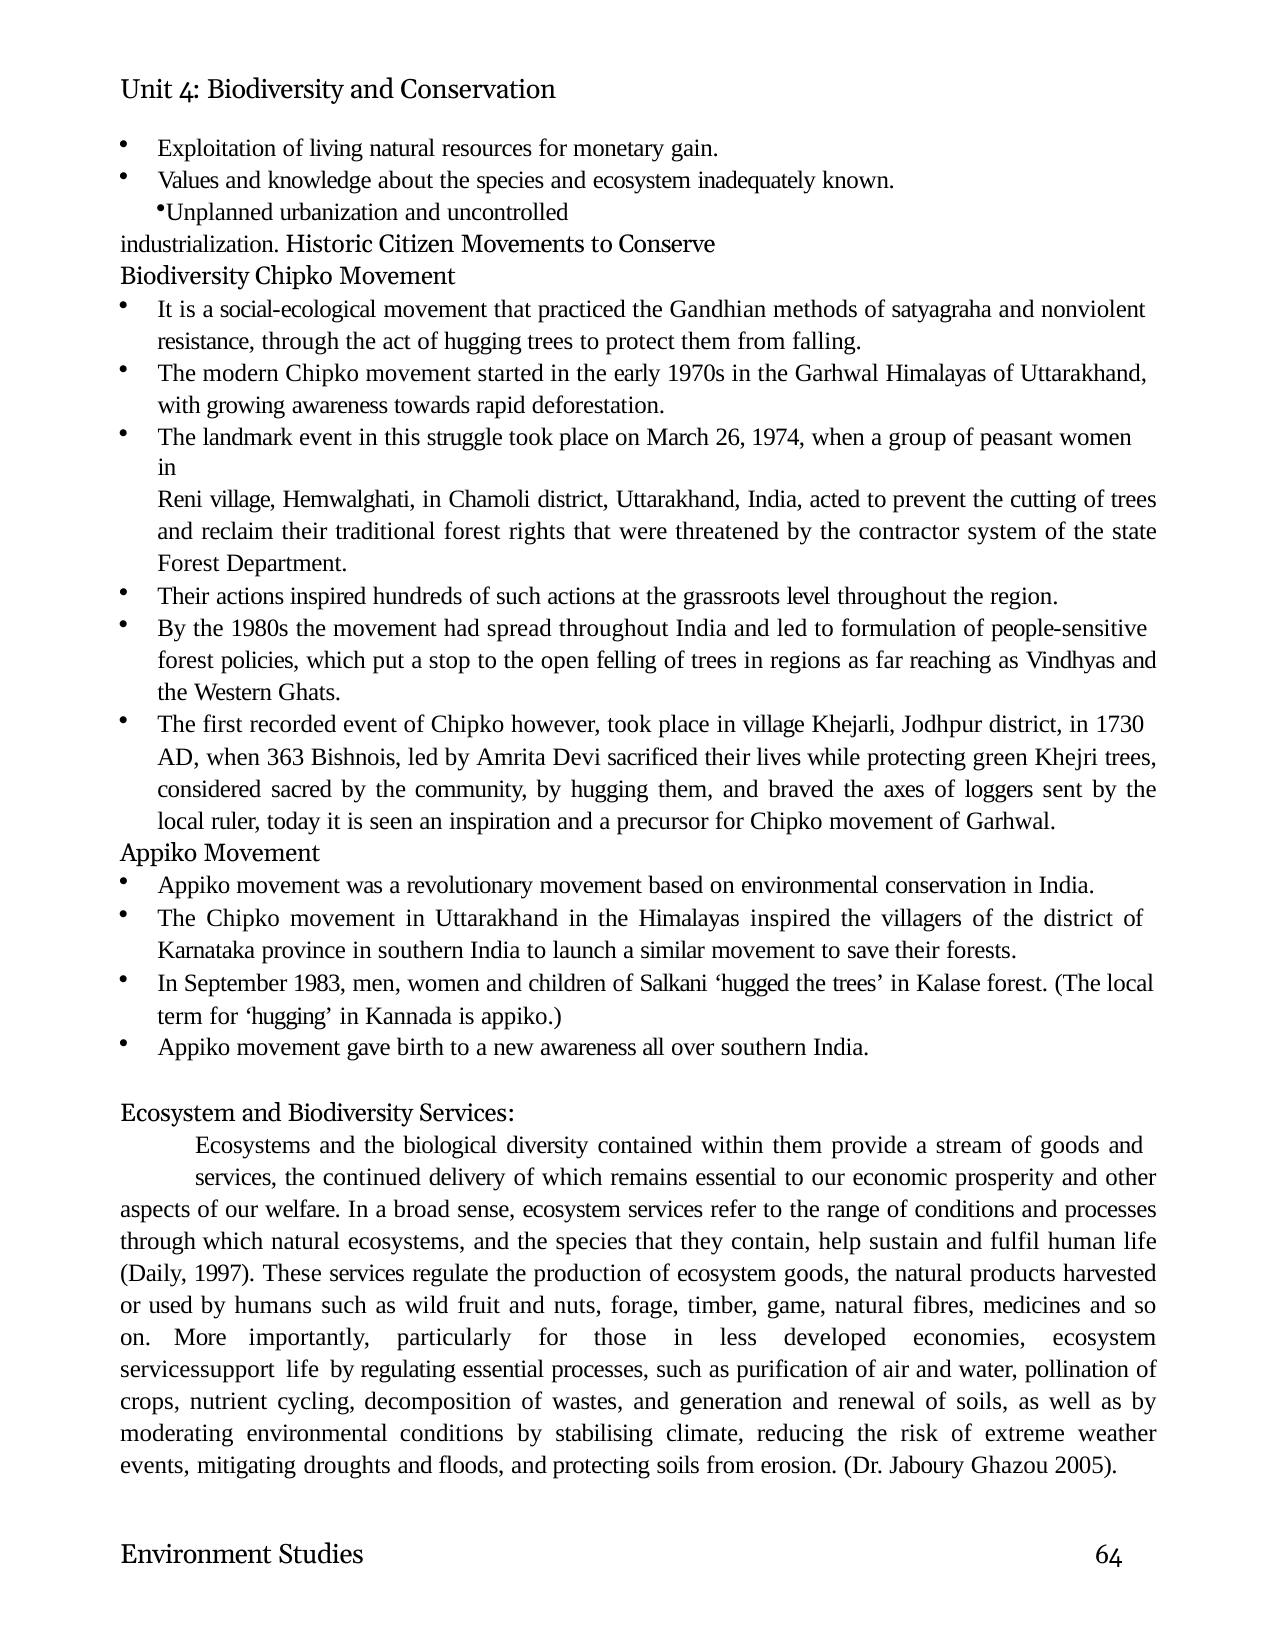

Unit 4: Biodiversity and Conservation
Exploitation of living natural resources for monetary gain.
Values and knowledge about the species and ecosystem inadequately known.
Unplanned urbanization and uncontrolled industrialization. Historic Citizen Movements to Conserve Biodiversity Chipko Movement
It is a social-ecological movement that practiced the Gandhian methods of satyagraha and nonviolent resistance, through the act of hugging trees to protect them from falling.
The modern Chipko movement started in the early 1970s in the Garhwal Himalayas of Uttarakhand, with growing awareness towards rapid deforestation.
The landmark event in this struggle took place on March 26, 1974, when a group of peasant women in
Reni village, Hemwalghati, in Chamoli district, Uttarakhand, India, acted to prevent the cutting of trees and reclaim their traditional forest rights that were threatened by the contractor system of the state Forest Department.
Their actions inspired hundreds of such actions at the grassroots level throughout the region.
By the 1980s the movement had spread throughout India and led to formulation of people-sensitive
forest policies, which put a stop to the open felling of trees in regions as far reaching as Vindhyas and the Western Ghats.
The first recorded event of Chipko however, took place in village Khejarli, Jodhpur district, in 1730
AD, when 363 Bishnois, led by Amrita Devi sacrificed their lives while protecting green Khejri trees, considered sacred by the community, by hugging them, and braved the axes of loggers sent by the local ruler, today it is seen an inspiration and a precursor for Chipko movement of Garhwal.
Appiko Movement
Appiko movement was a revolutionary movement based on environmental conservation in India.
The Chipko movement in Uttarakhand in the Himalayas inspired the villagers of the district of Karnataka province in southern India to launch a similar movement to save their forests.
In September 1983, men, women and children of Salkani ‘hugged the trees’ in Kalase forest. (The local term for ‘hugging’ in Kannada is appiko.)
Appiko movement gave birth to a new awareness all over southern India.

Ecosystem and Biodiversity Services:
Ecosystems and the biological diversity contained within them provide a stream of goods and
services, the continued delivery of which remains essential to our economic prosperity and other aspects of our welfare. In a broad sense, ecosystem services refer to the range of conditions and processes through which natural ecosystems, and the species that they contain, help sustain and fulfil human life (Daily, 1997). These services regulate the production of ecosystem goods, the natural products harvested or used by humans such as wild fruit and nuts, forage, timber, game, natural fibres, medicines and so on. More importantly, particularly for those in less developed economies, ecosystem servicessupport life by regulating essential processes, such as purification of air and water, pollination of crops, nutrient cycling, decomposition of wastes, and generation and renewal of soils, as well as by moderating environmental conditions by stabilising climate, reducing the risk of extreme weather events, mitigating droughts and floods, and protecting soils from erosion. (Dr. Jaboury Ghazou 2005).
Environment Studies
64